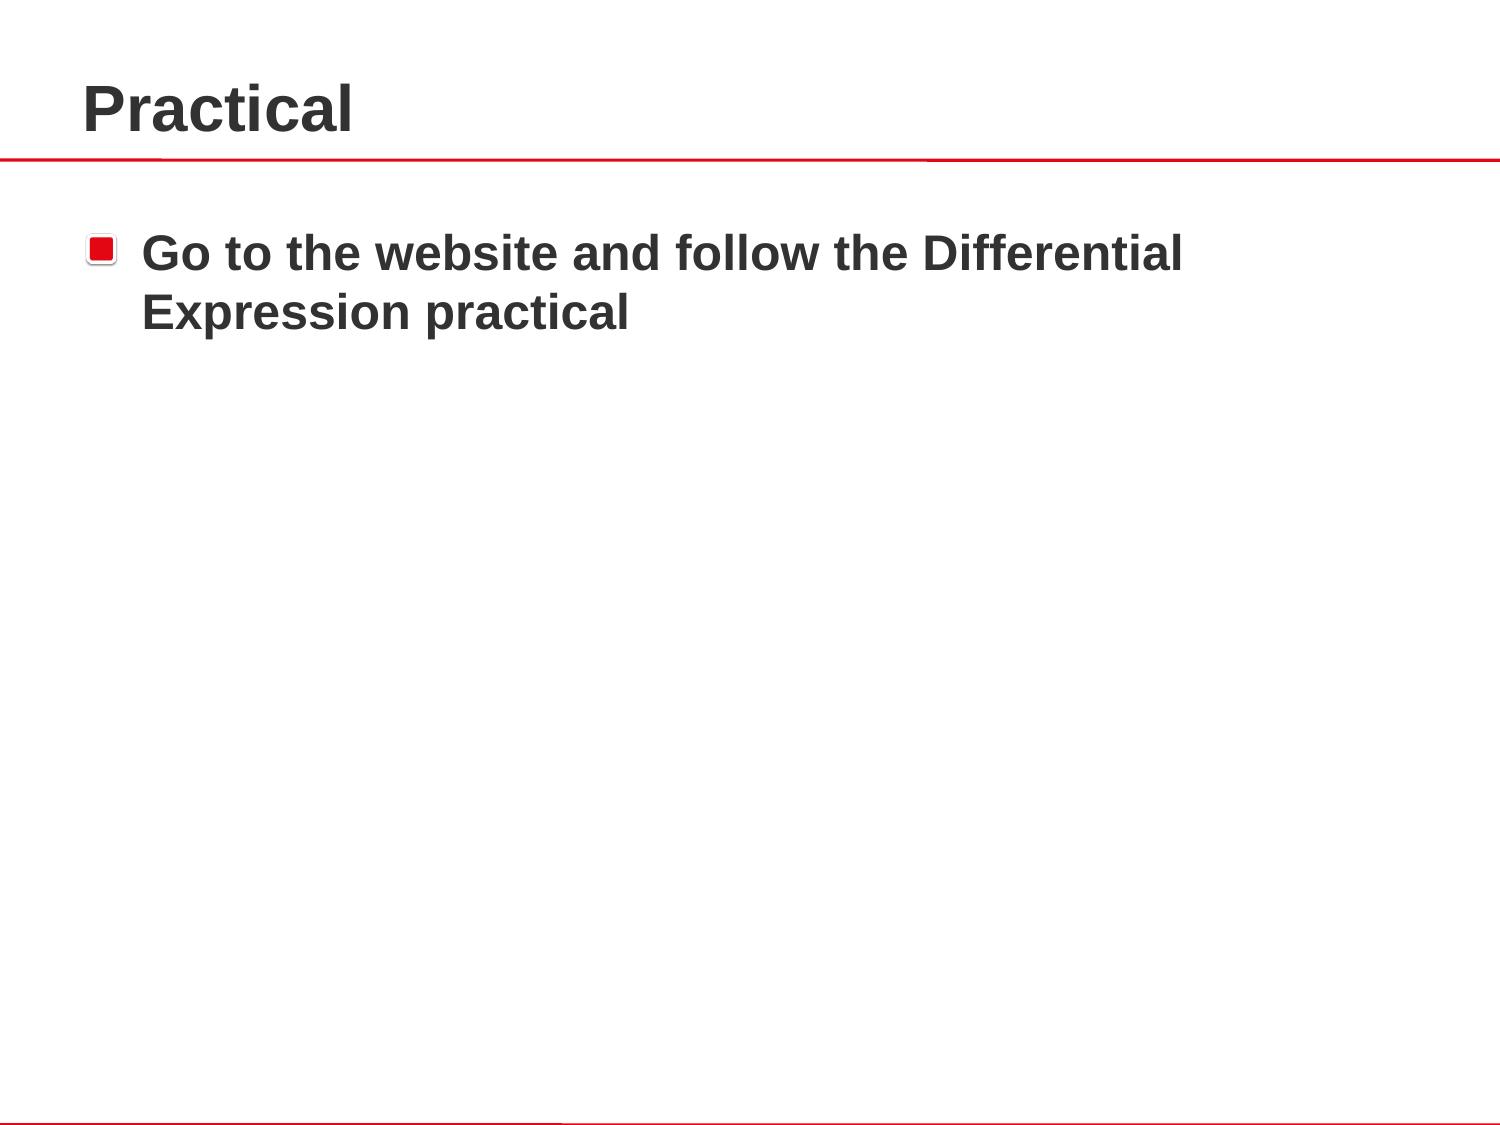

Practical
Go to the website and follow the Differential Expression practical